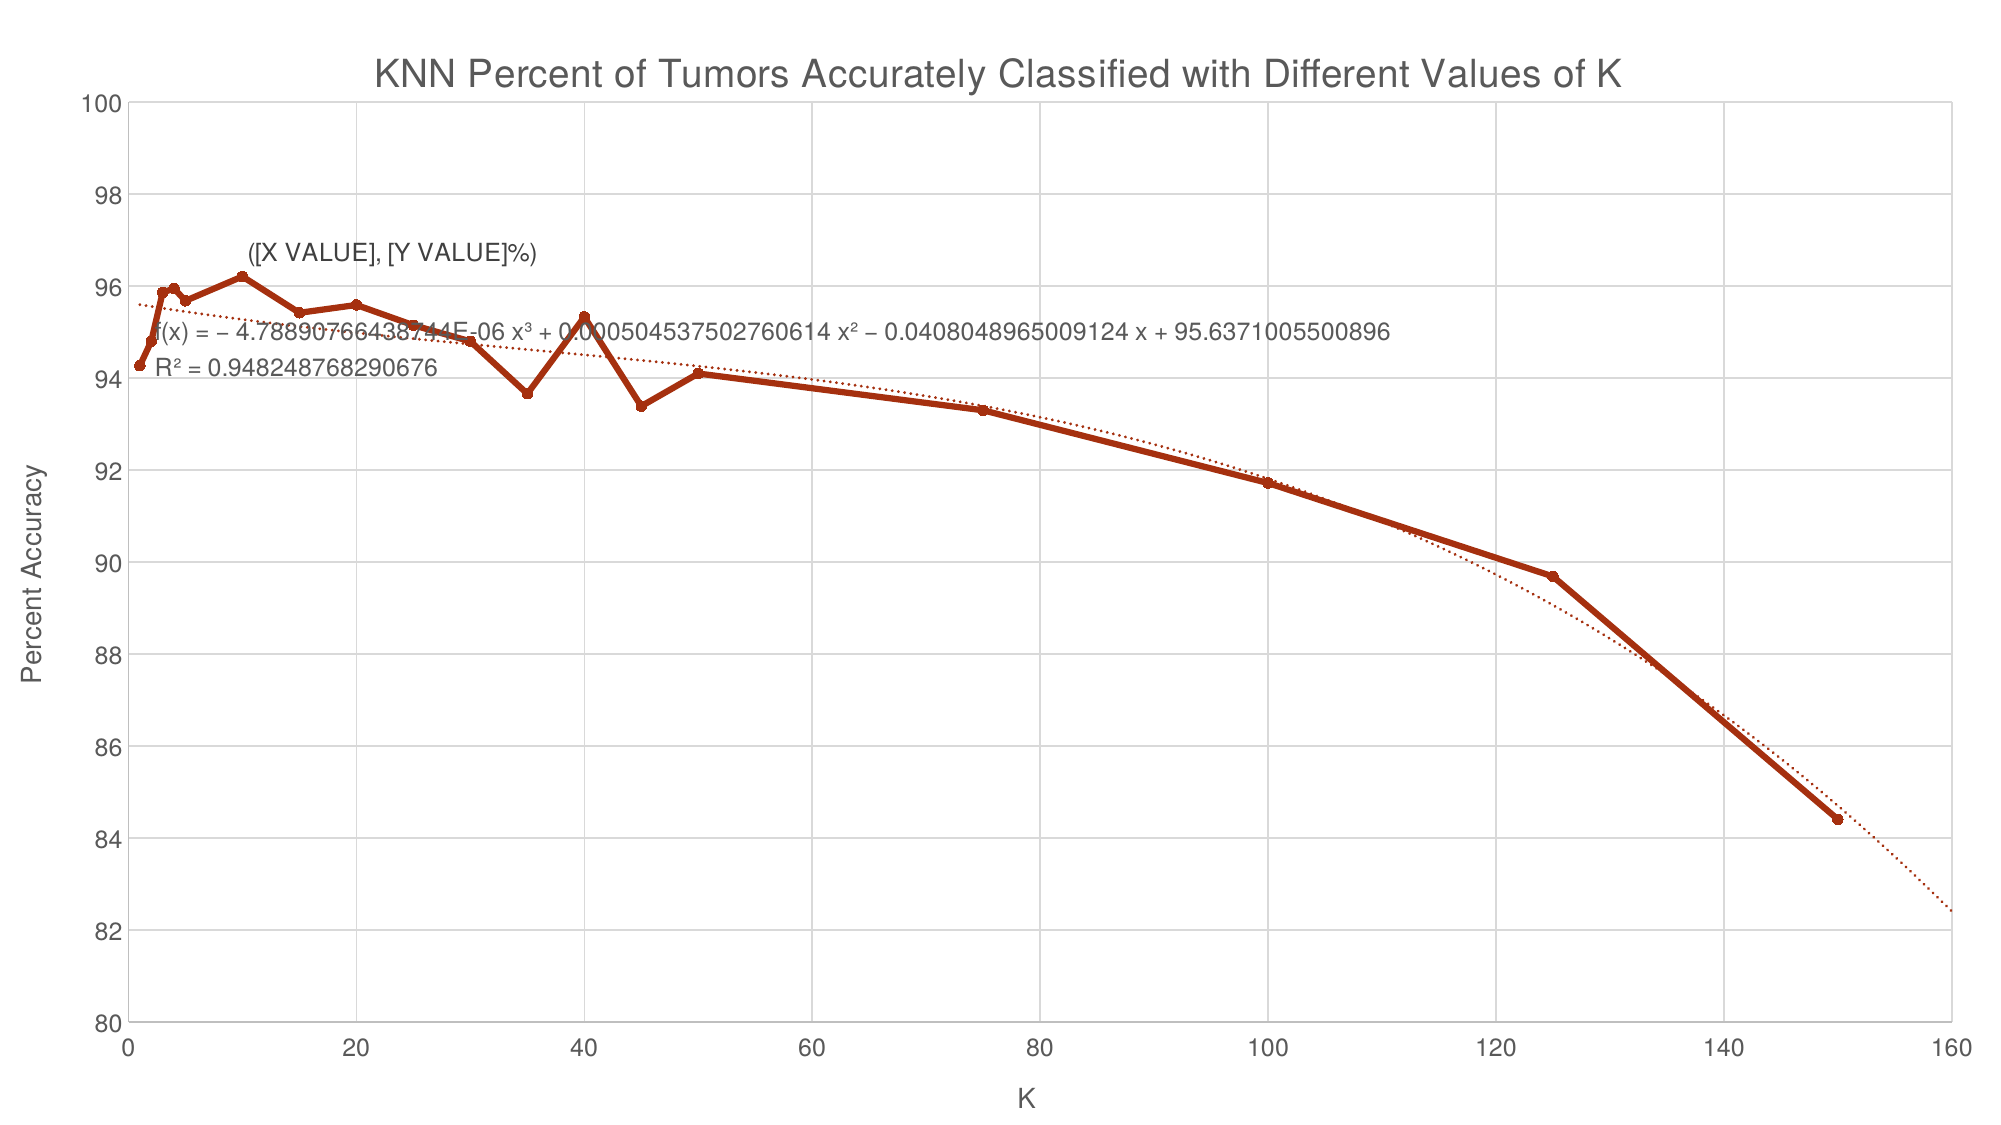

### Chart: KNN Percent of Tumors Accurately Classified with Different Values of K

| Category | accuracy |
|---|---|